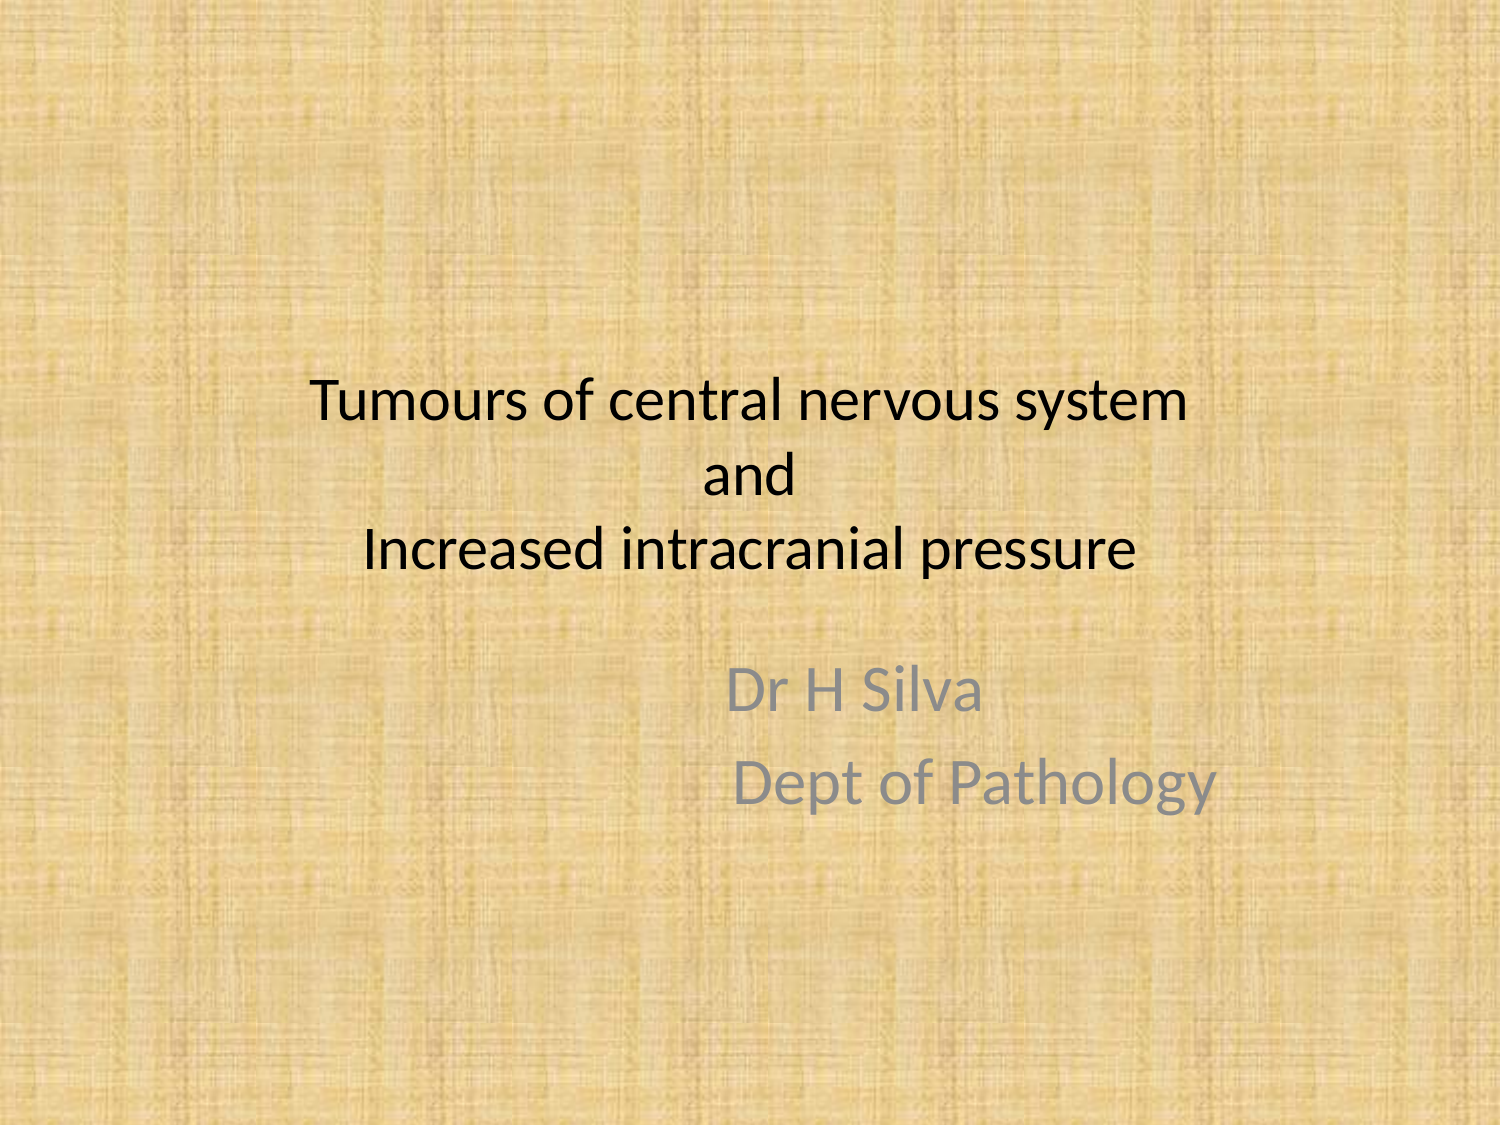

# Tumours of central nervous system and Increased intracranial pressure
               Dr H Silva
			Dept of Pathology